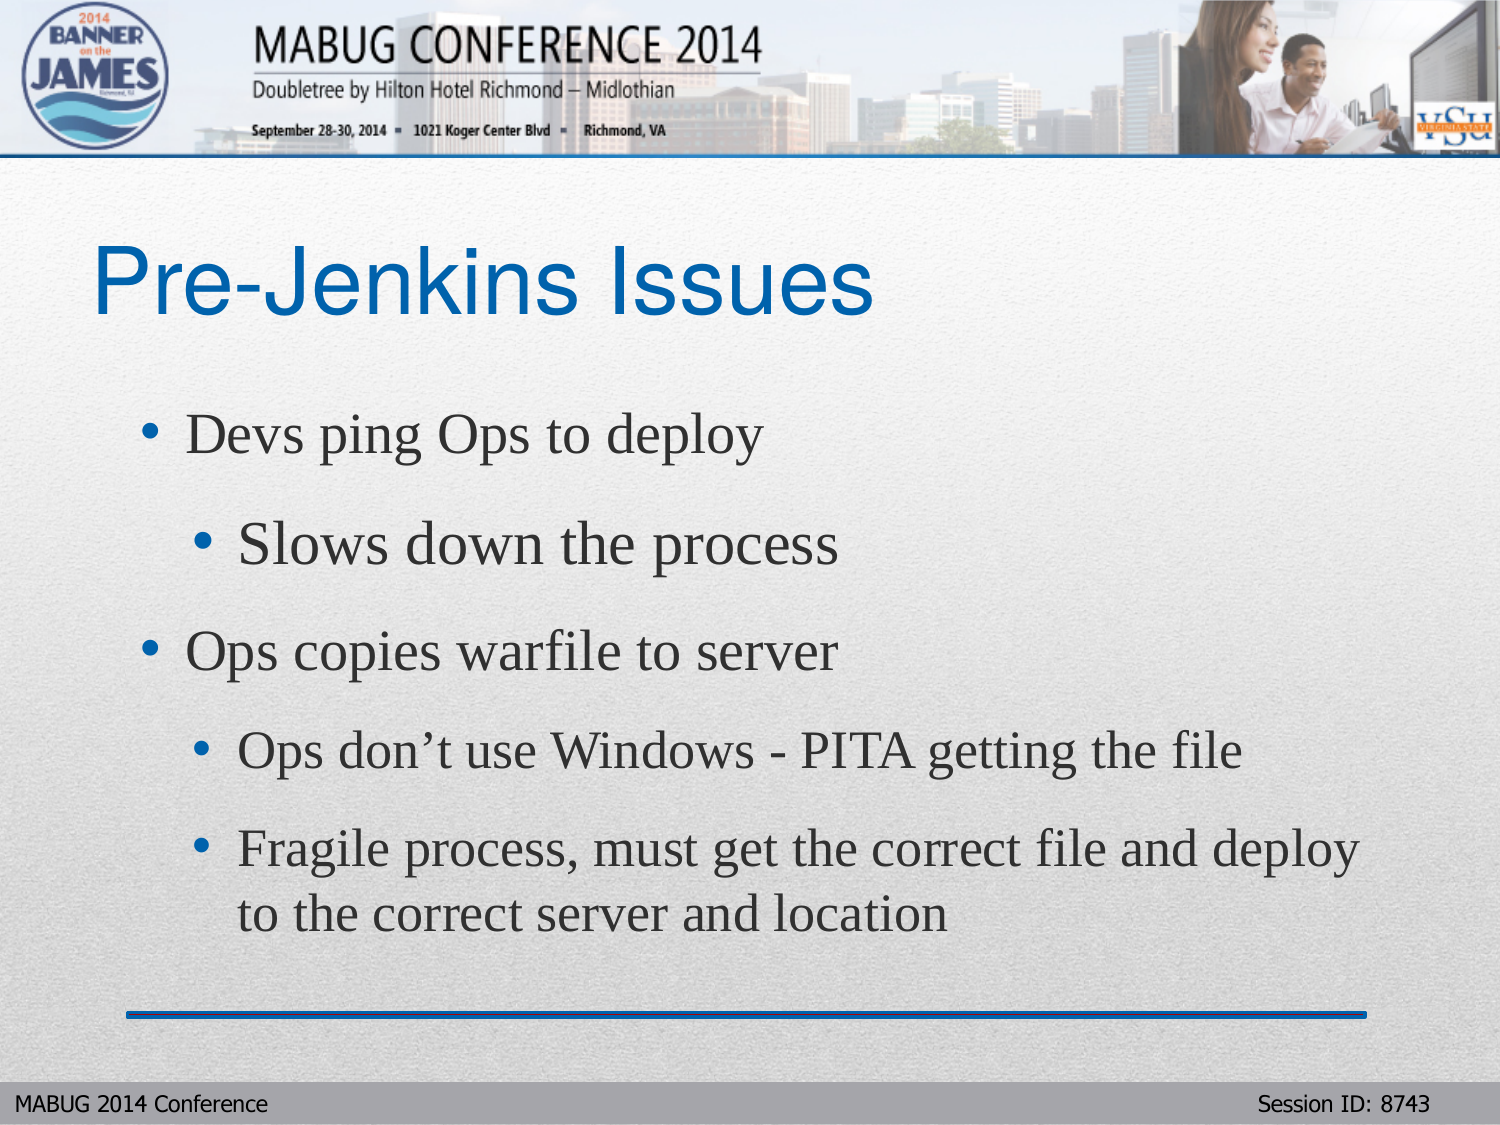

# Pre-Jenkins Issues
Devs ping Ops to deploy
Slows down the process
Ops copies warfile to server
Ops don’t use Windows - PITA getting the file
Fragile process, must get the correct file and deploy to the correct server and location